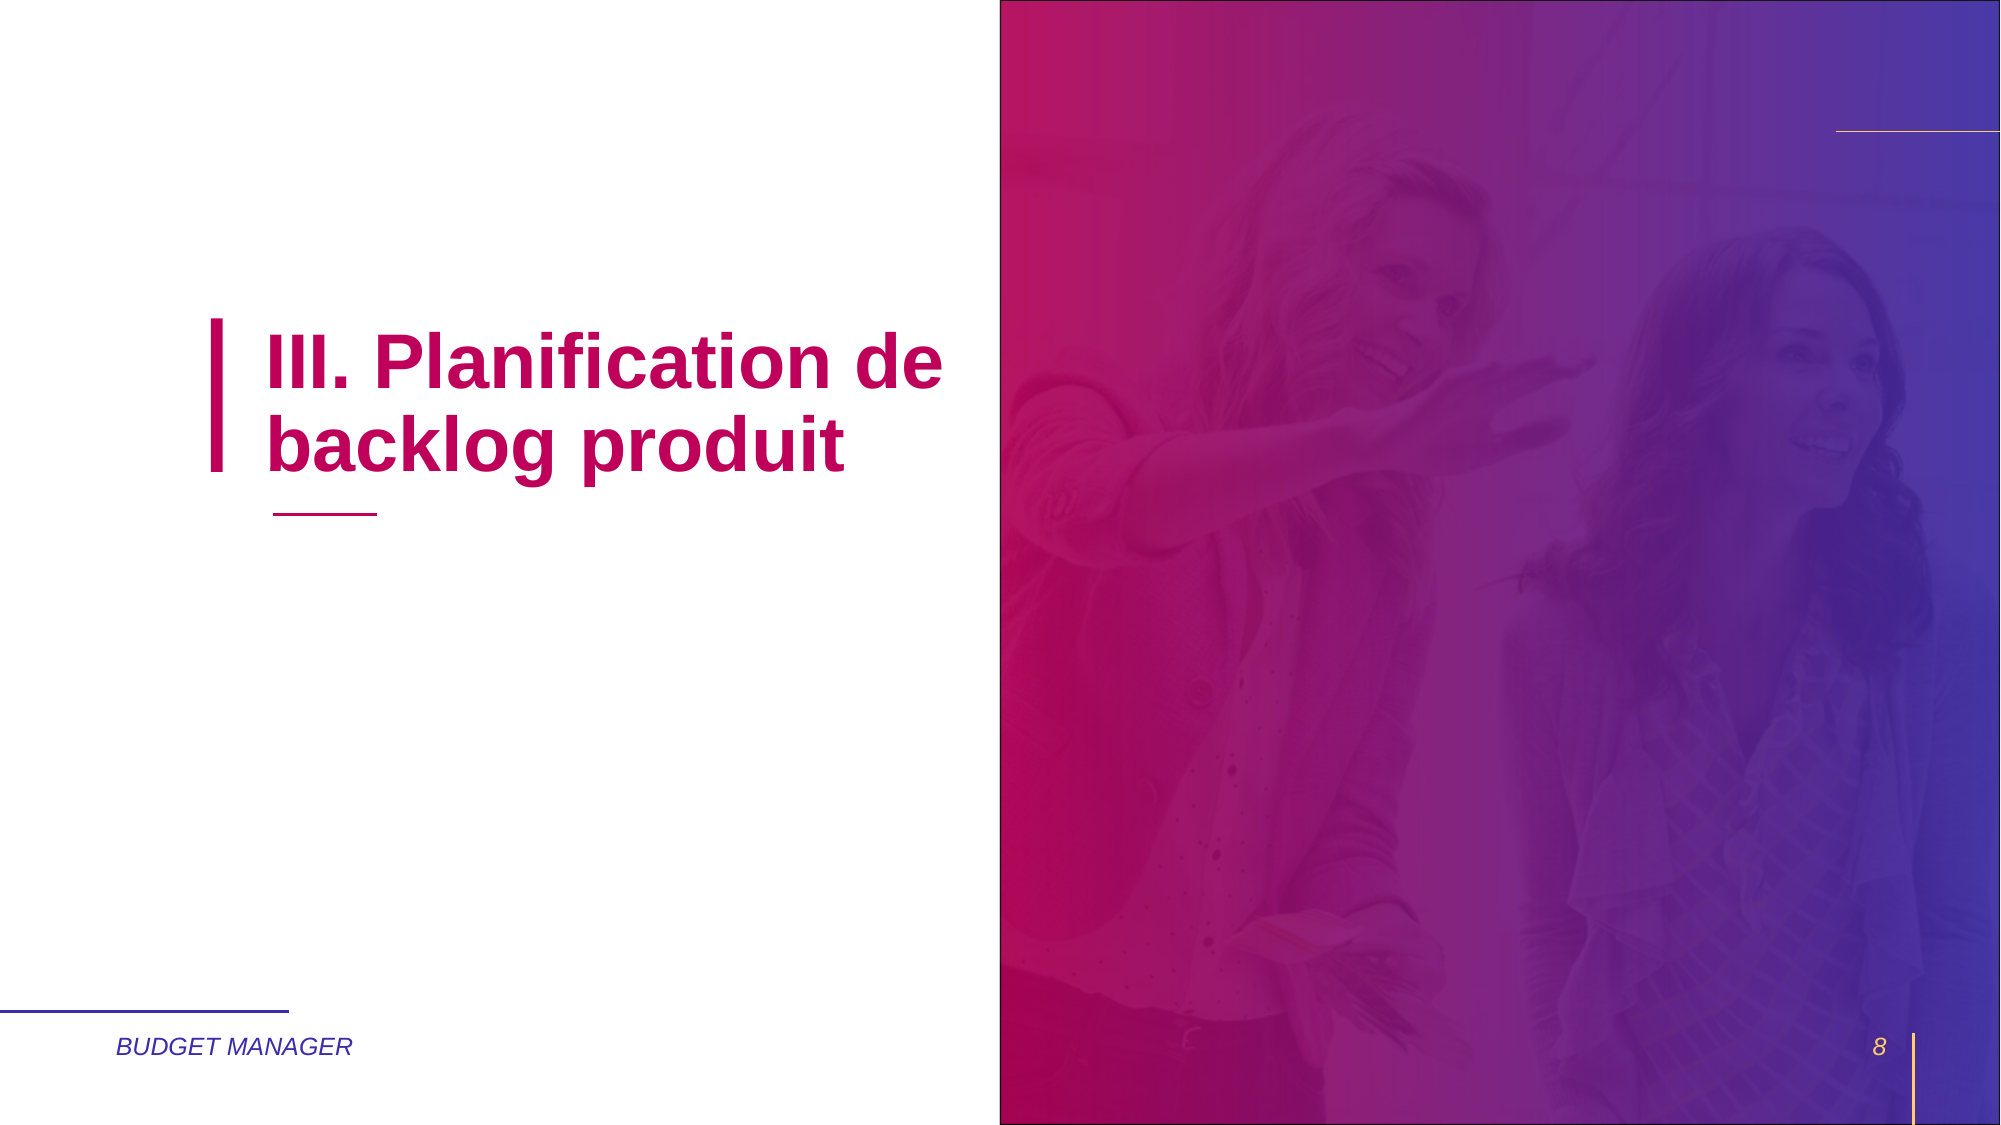

# III. Planification de backlog produit

BUDGET MANAGER
8